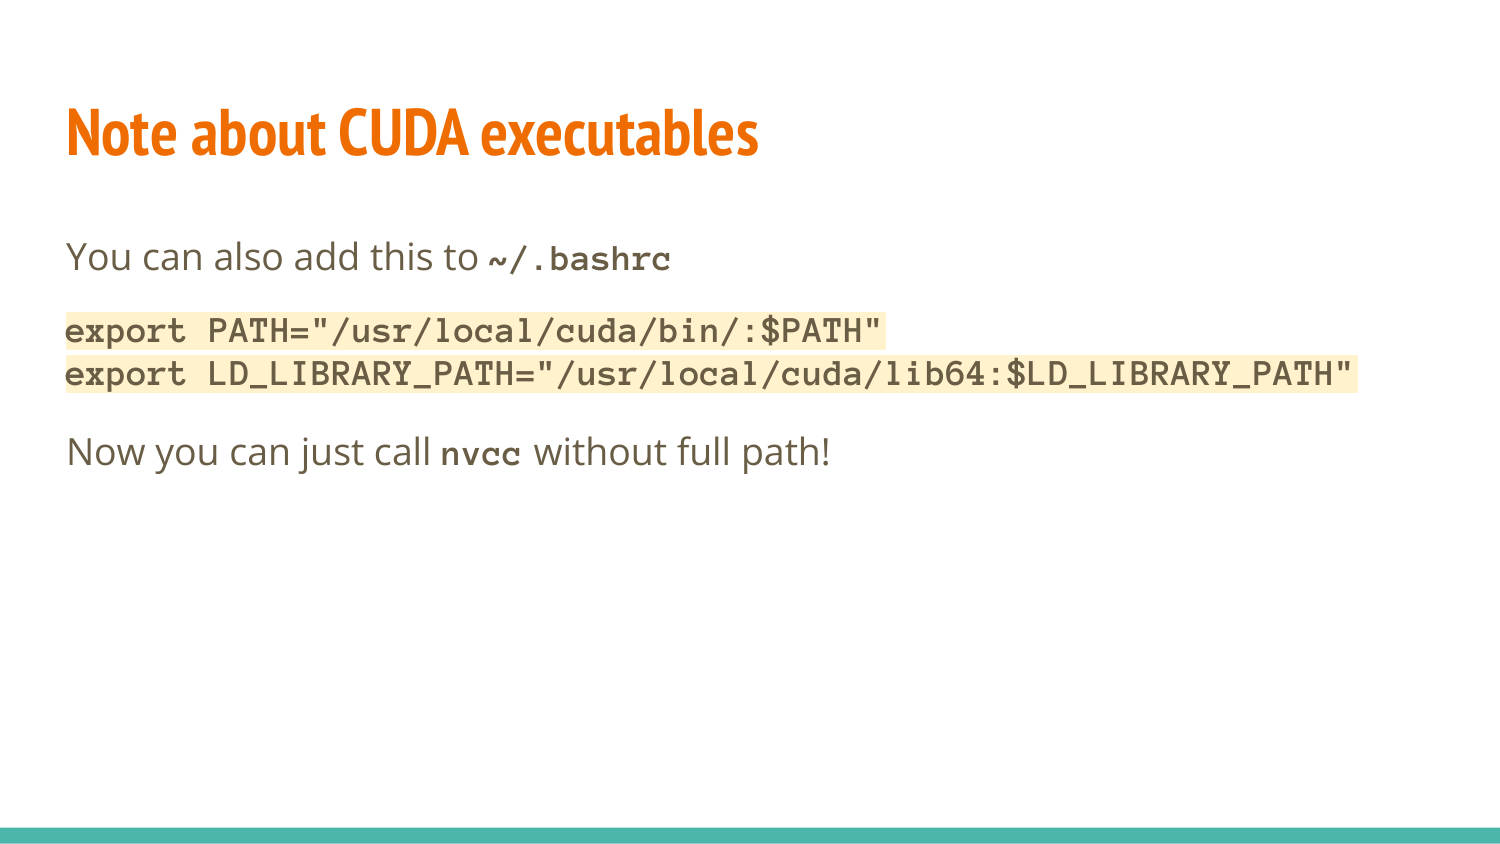

# Note about CUDA executables
You can also add this to ~/.bashrc
export PATH="/usr/local/cuda/bin/:$PATH"
export LD_LIBRARY_PATH="/usr/local/cuda/lib64:$LD_LIBRARY_PATH"
Now you can just call nvcc without full path!